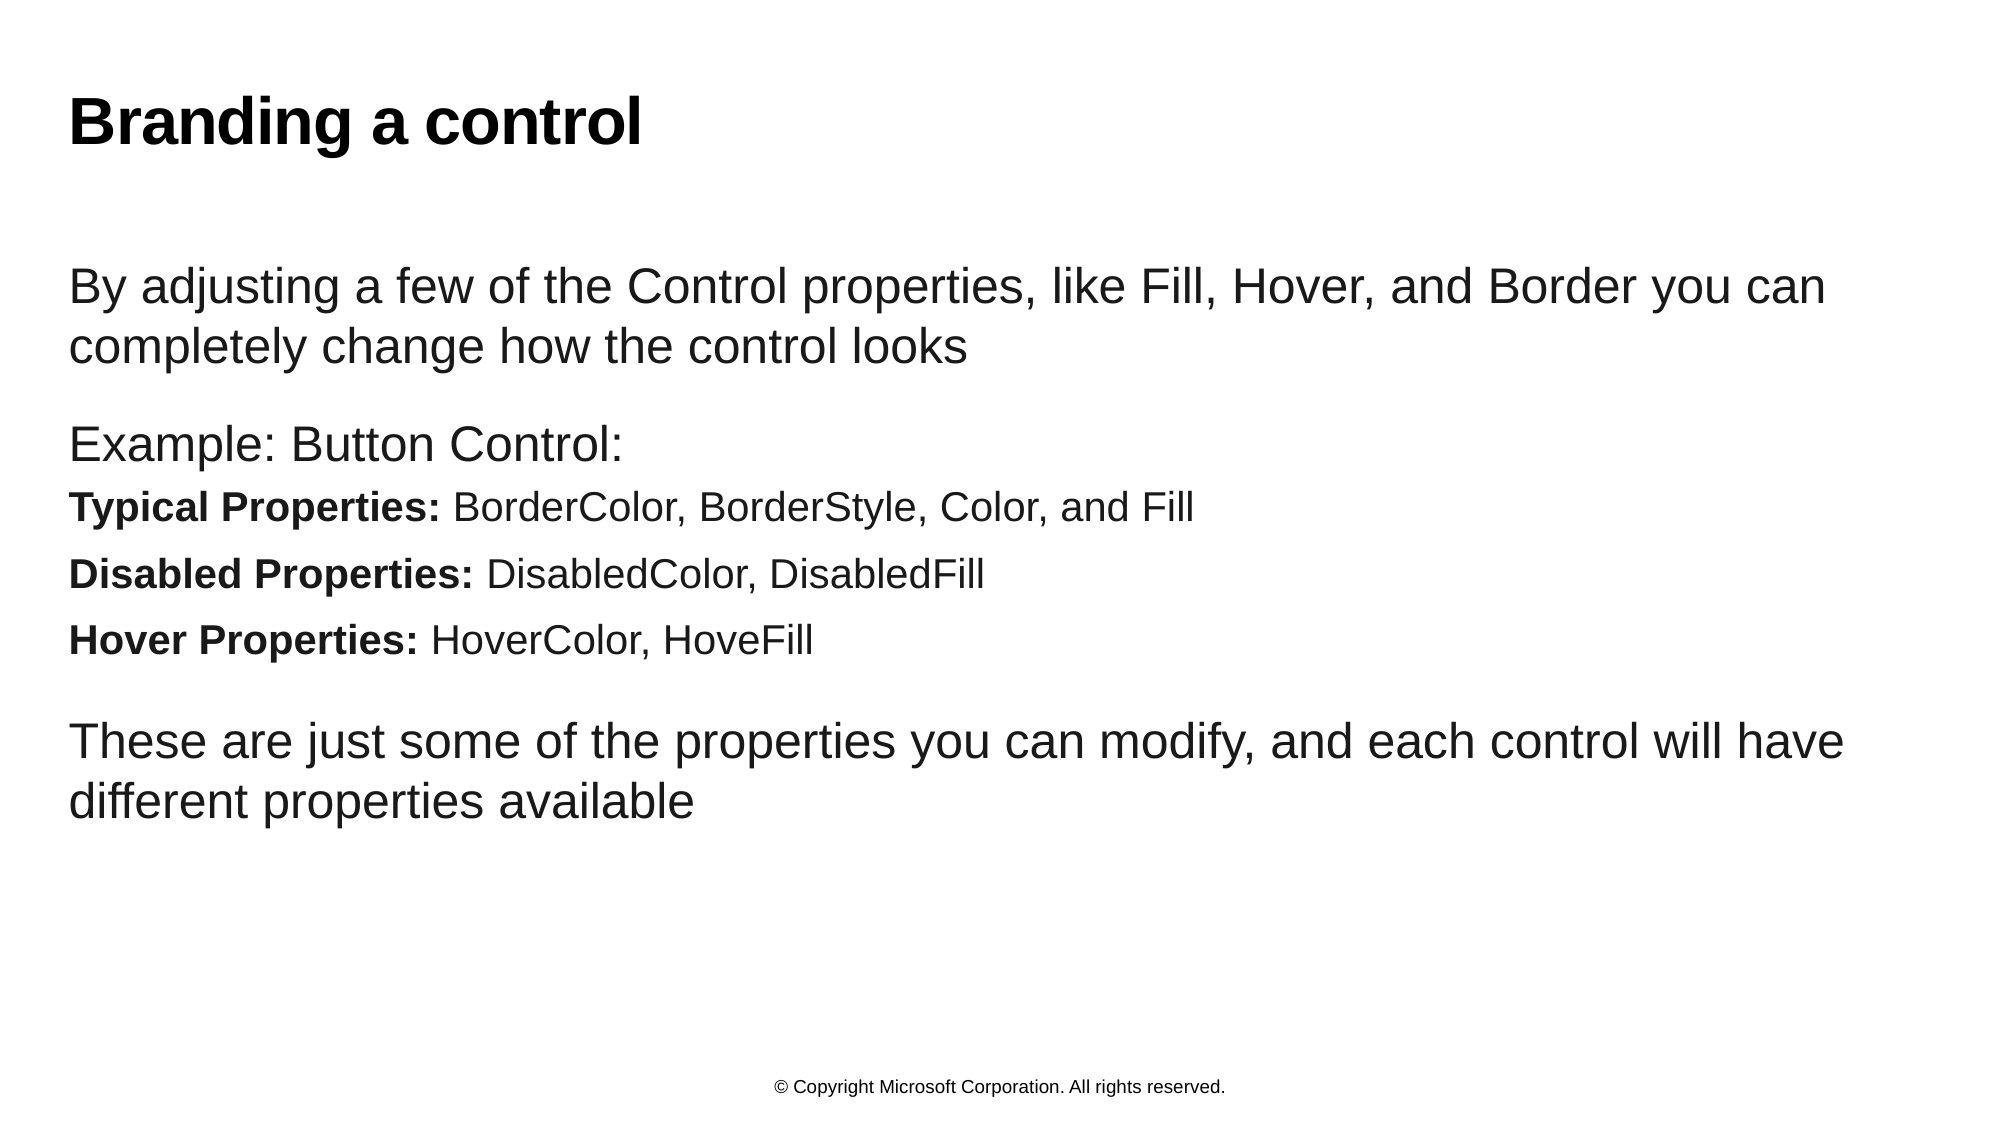

# Branding a control
By adjusting a few of the Control properties, like Fill, Hover, and Border you can completely change how the control looks
Example: Button Control:
Typical Properties: BorderColor, BorderStyle, Color, and Fill
Disabled Properties: DisabledColor, DisabledFill
Hover Properties: HoverColor, HoveFill
These are just some of the properties you can modify, and each control will have different properties available